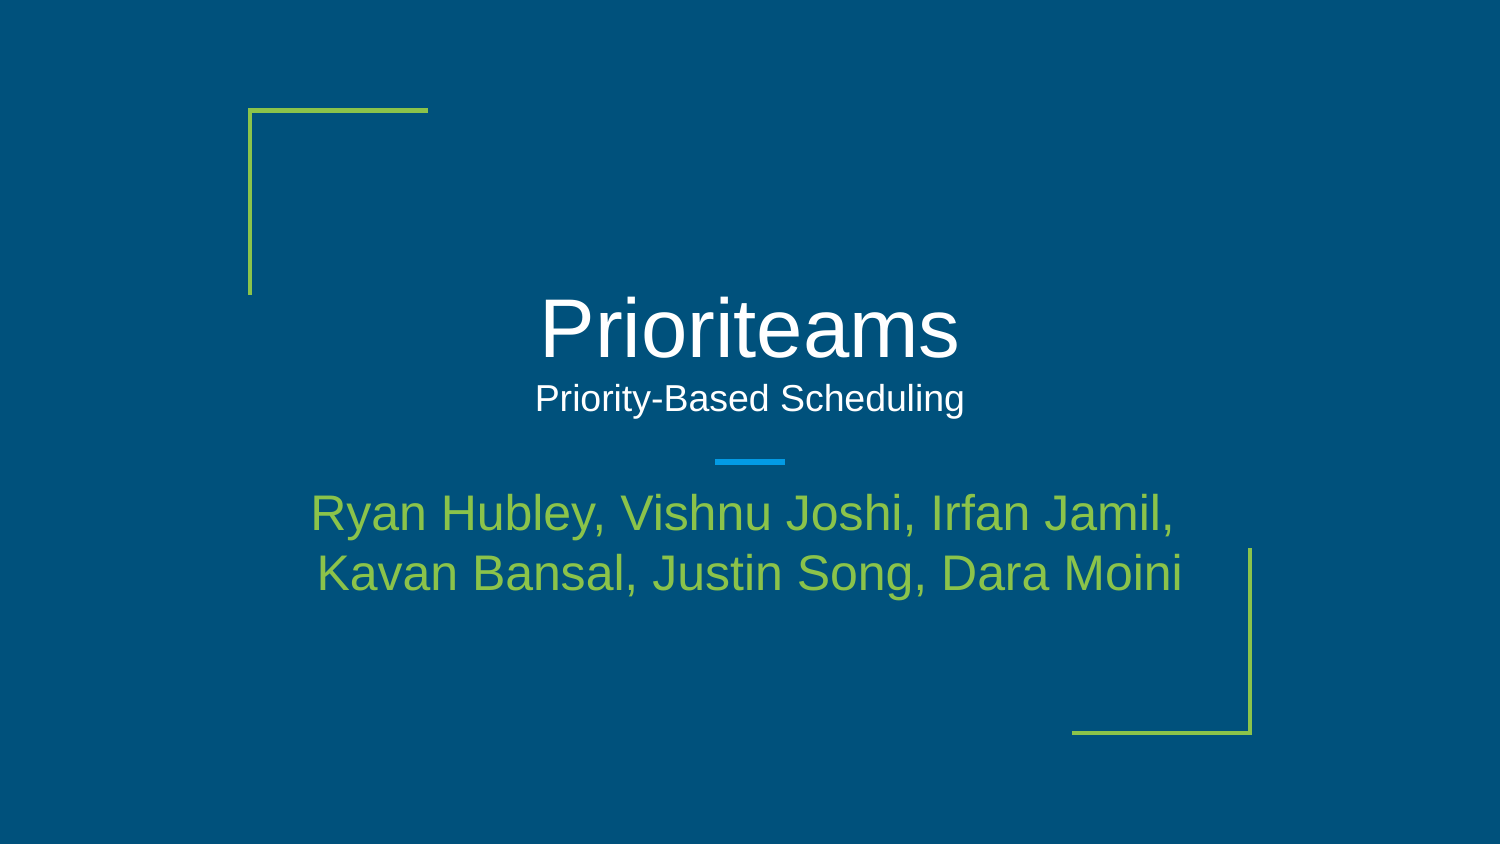

# Prioriteams
Priority-Based Scheduling
Ryan Hubley, Vishnu Joshi, Irfan Jamil,
Kavan Bansal, Justin Song, Dara Moini